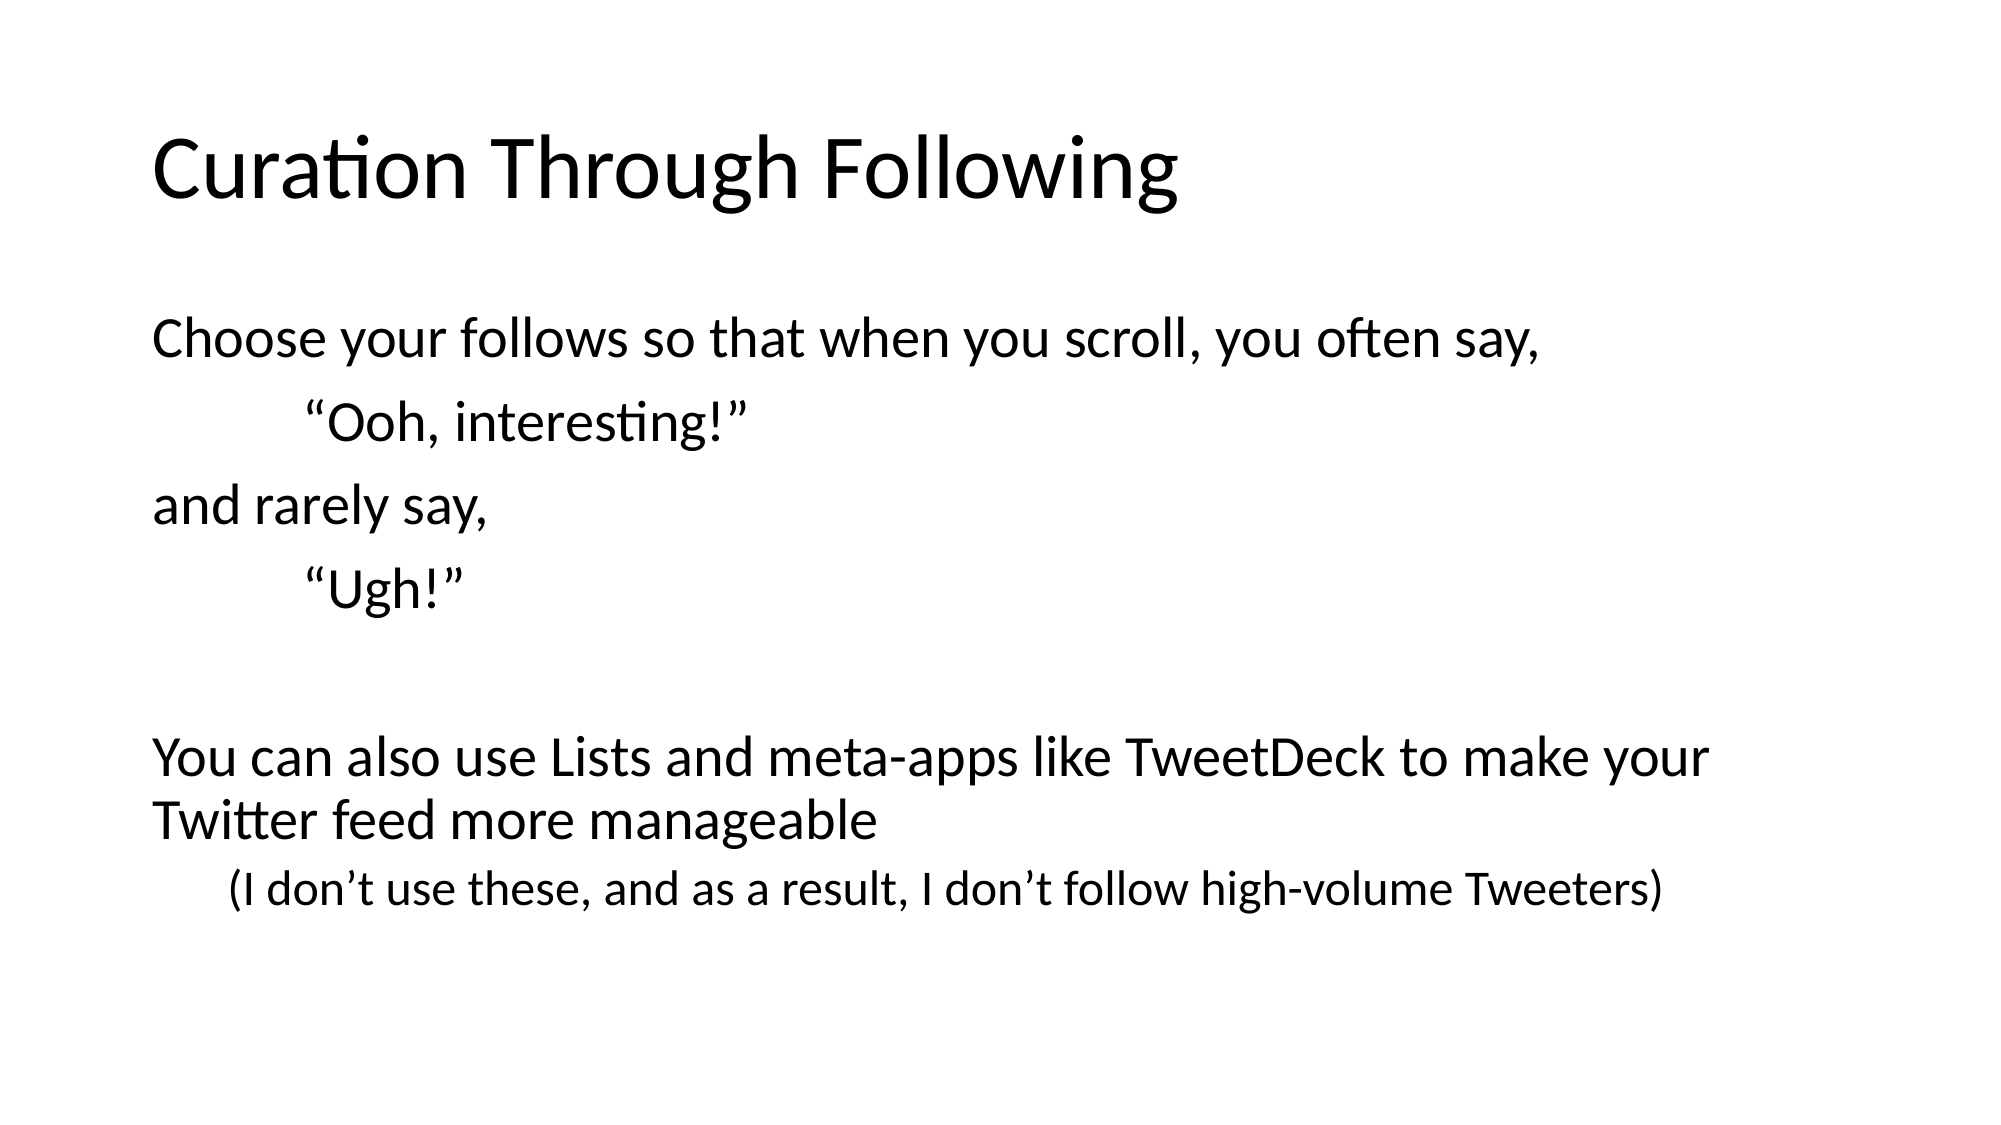

# Curation Through Following
Choose your follows so that when you scroll, you often say,
	“Ooh, interesting!”
and rarely say,
	“Ugh!”

You can also use Lists and meta-apps like TweetDeck to make your Twitter feed more manageable
(I don’t use these, and as a result, I don’t follow high-volume Tweeters)